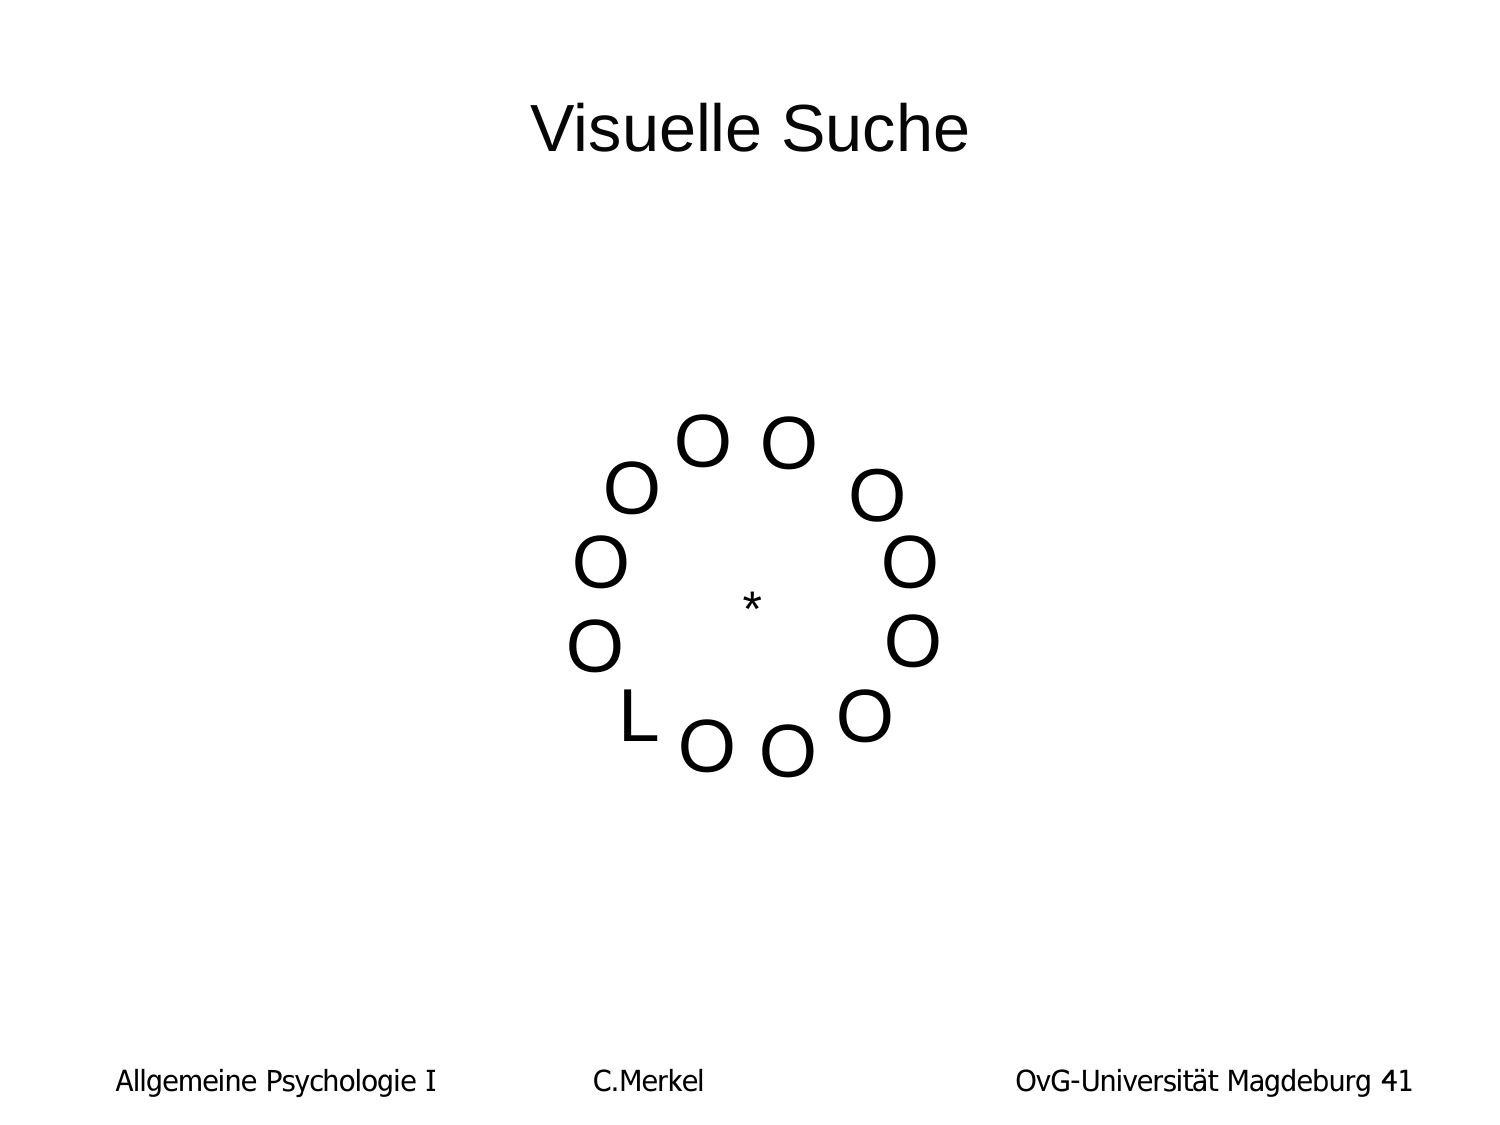

# Visuelle Suche
O
O
O
O
O
O
O
O
L
O
O
O
*